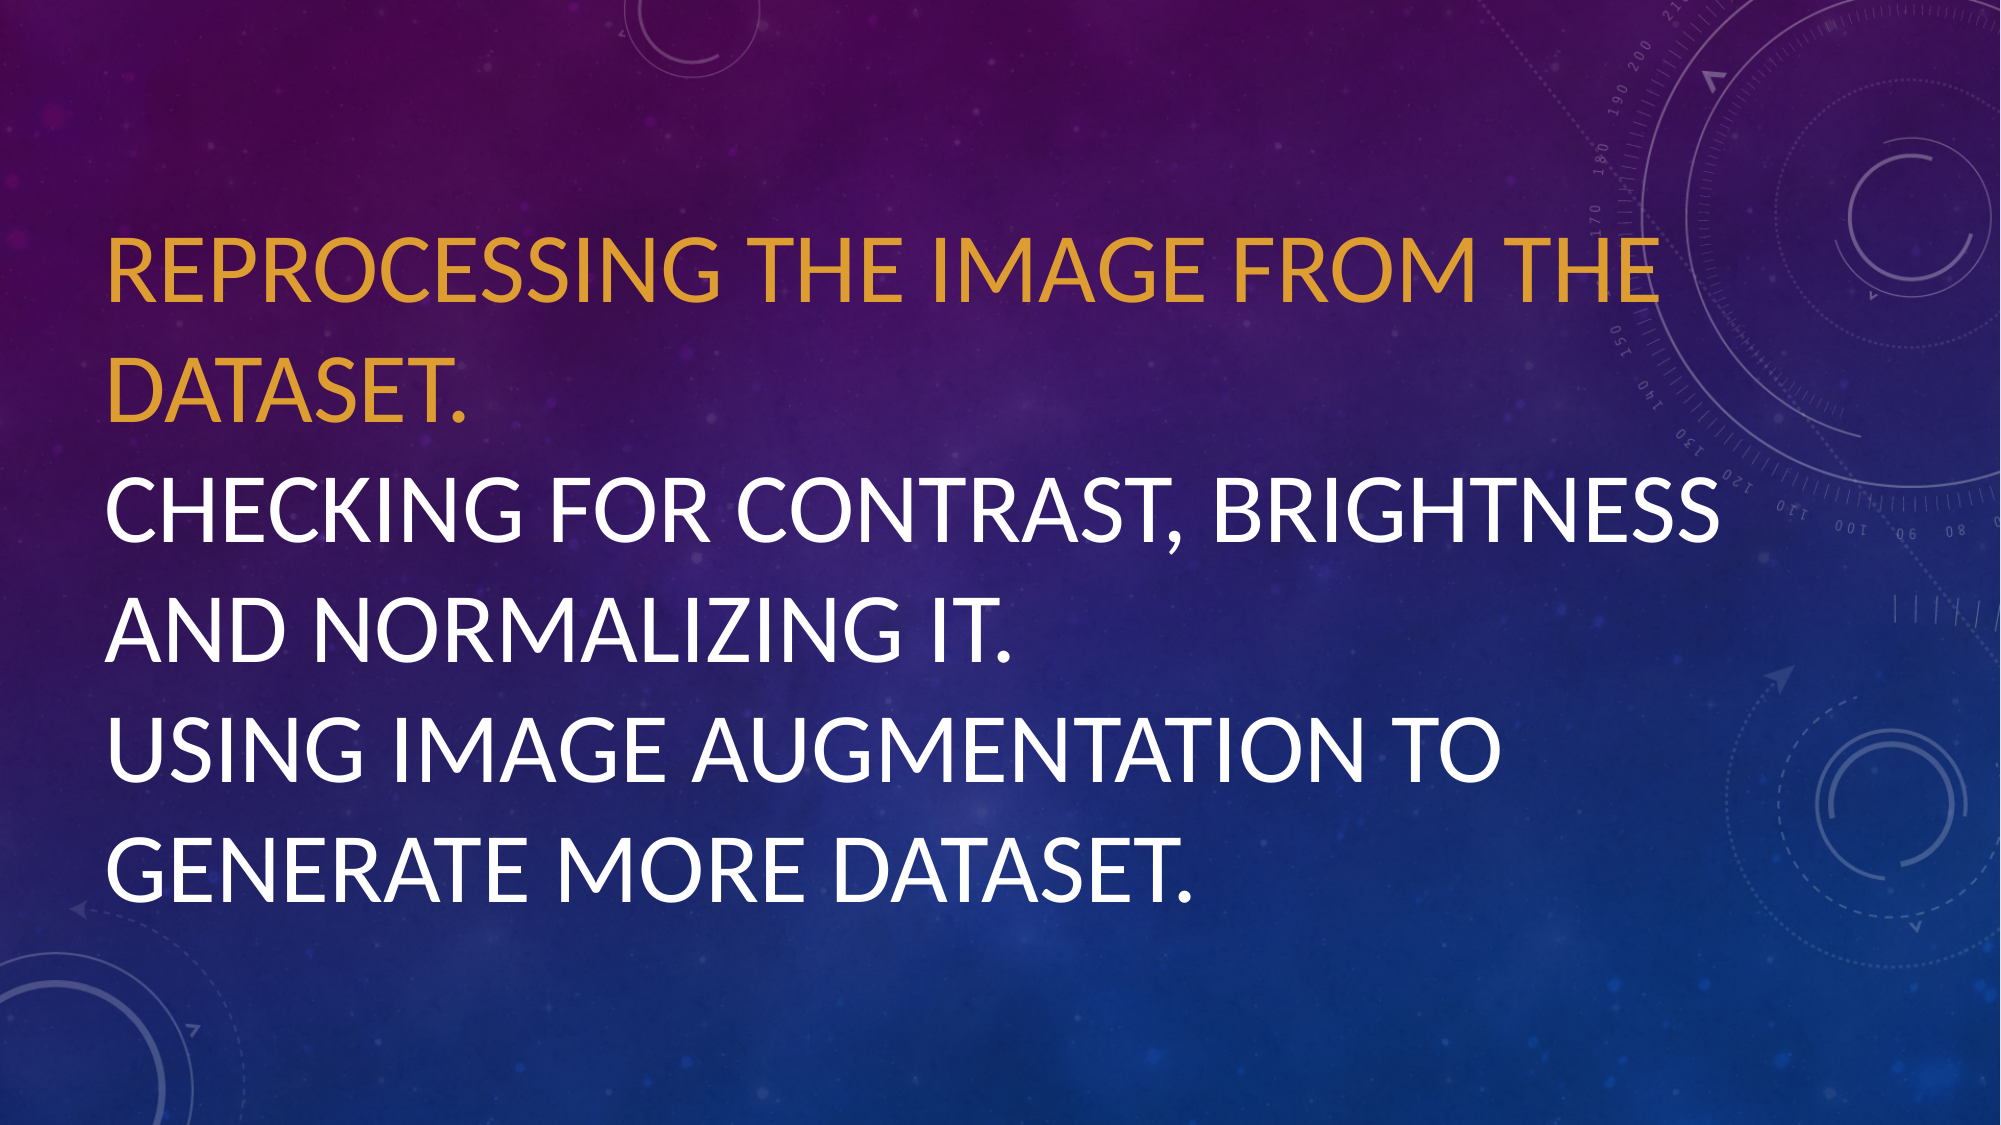

# Reprocessing the image from the dataset. checking for contrast, brightness and normalizing it. Using image augmentation to generate more dataset.